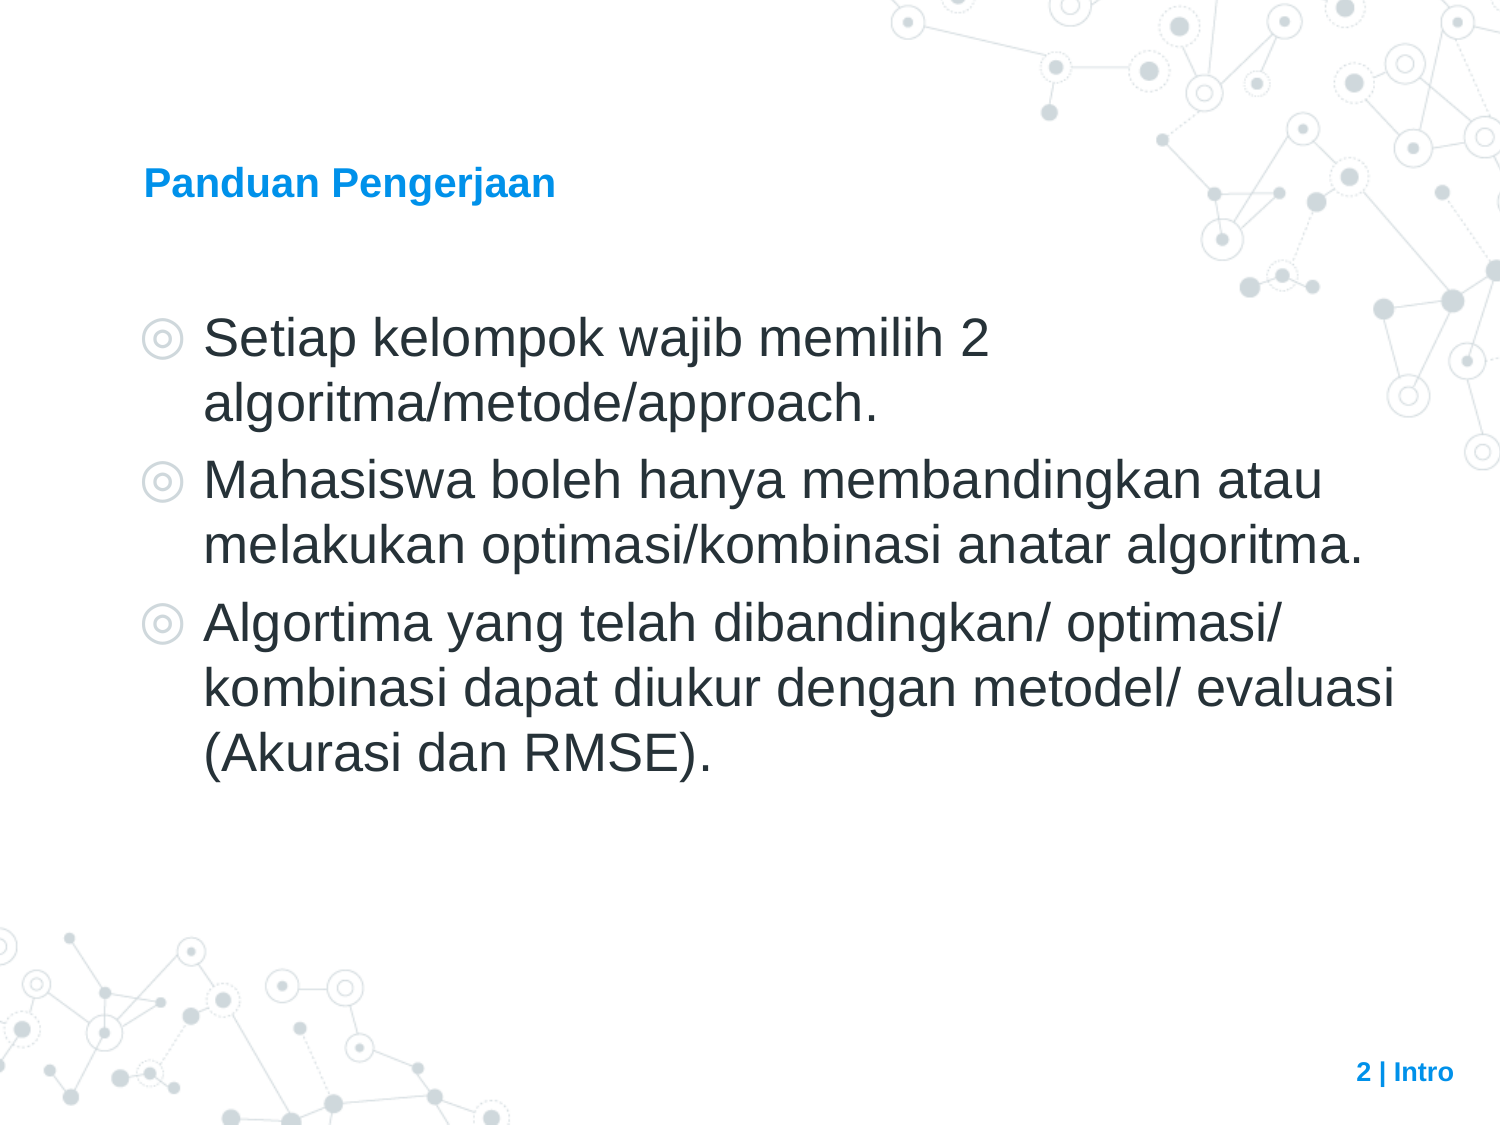

Panduan Pengerjaan

Setiap kelompok wajib memilih 2 algoritma/metode/approach.
Mahasiswa boleh hanya membandingkan atau melakukan optimasi/kombinasi anatar algoritma.
Algortima yang telah dibandingkan/ optimasi/ kombinasi dapat diukur dengan metodel/ evaluasi (Akurasi dan RMSE).
2 | Intro